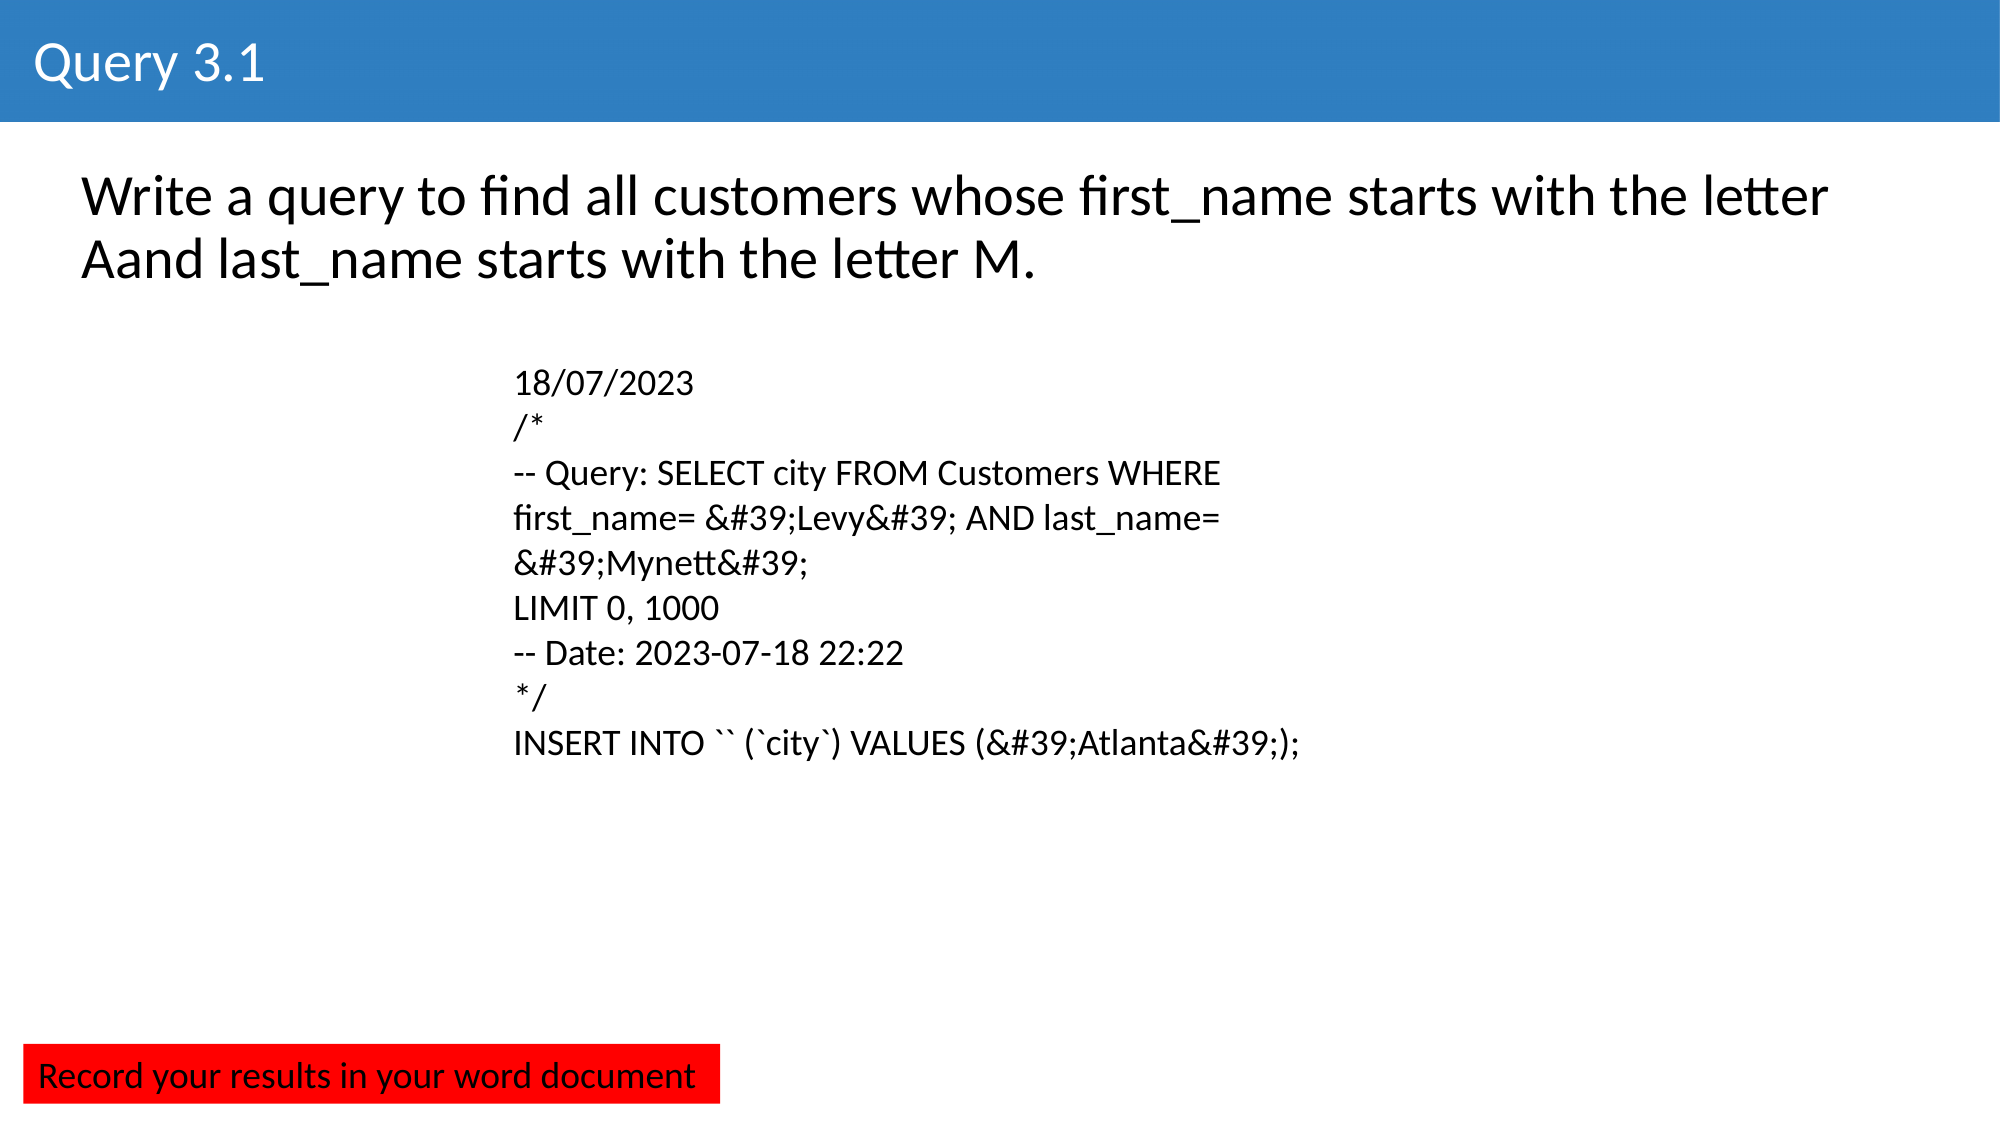

# Query 3.1
Write a query to find all customers whose first_name starts with the letter Aand last_name starts with the letter M.

18/07/2023
/*
-- Query: SELECT city FROM Customers WHERE
first_name= &#39;Levy&#39; AND last_name= &#39;Mynett&#39;
LIMIT 0, 1000
-- Date: 2023-07-18 22:22
*/
INSERT INTO `` (`city`) VALUES (&#39;Atlanta&#39;);
Record your results in your word document